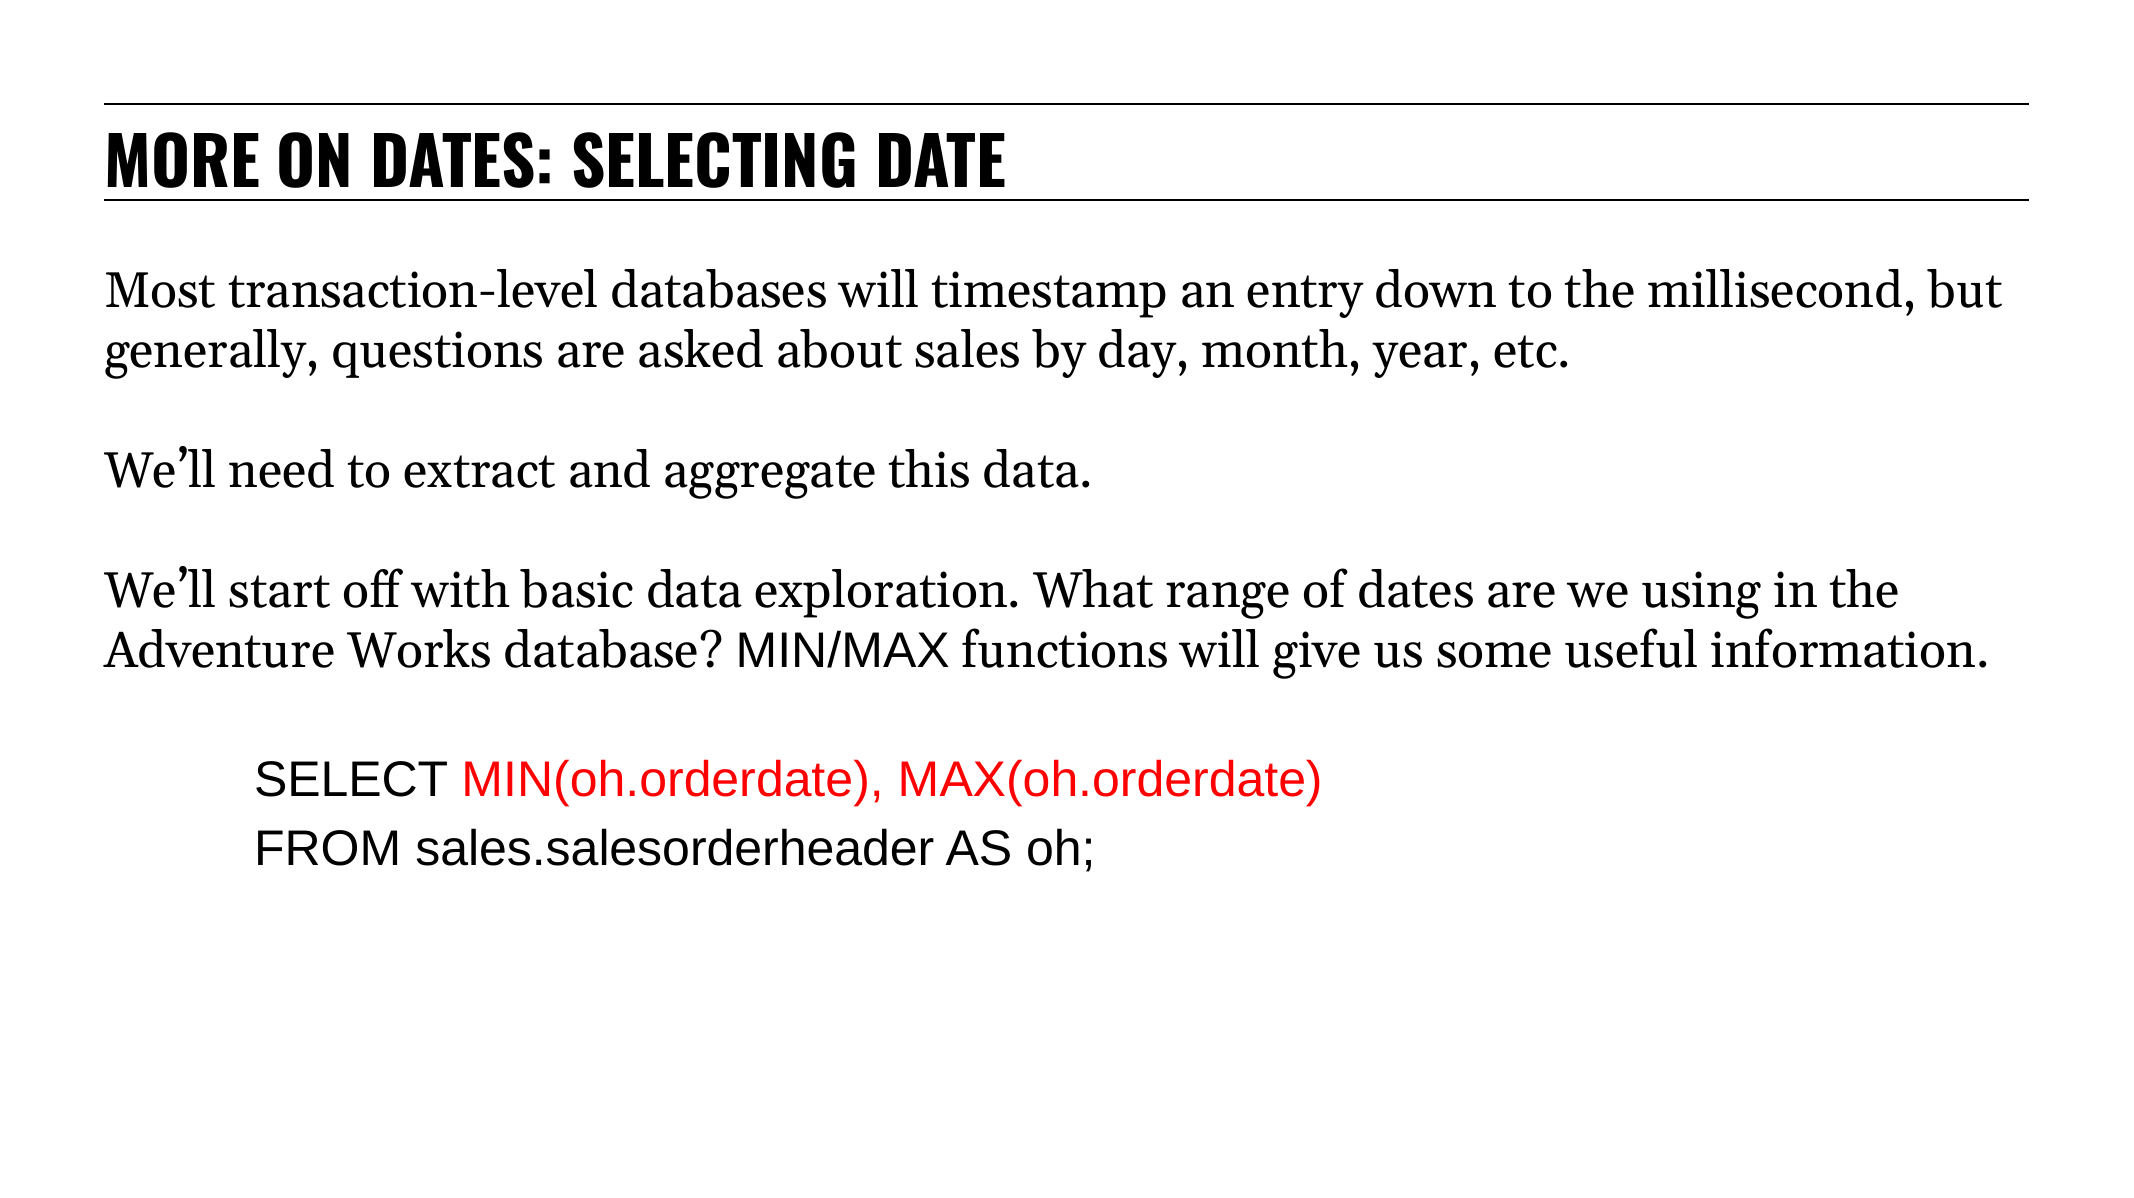

MORE ON DATES: SELECTING DATE

Most transaction-level databases will timestamp an entry down to the millisecond, but generally, questions are asked about sales by day, month, year, etc.

We’ll need to extract and aggregate this data.

We’ll start off with basic data exploration. What range of dates are we using in the Adventure Works database? MIN/MAX functions will give us some useful information.

SELECT MIN(oh.orderdate), MAX(oh.orderdate)
FROM sales.salesorderheader AS oh;